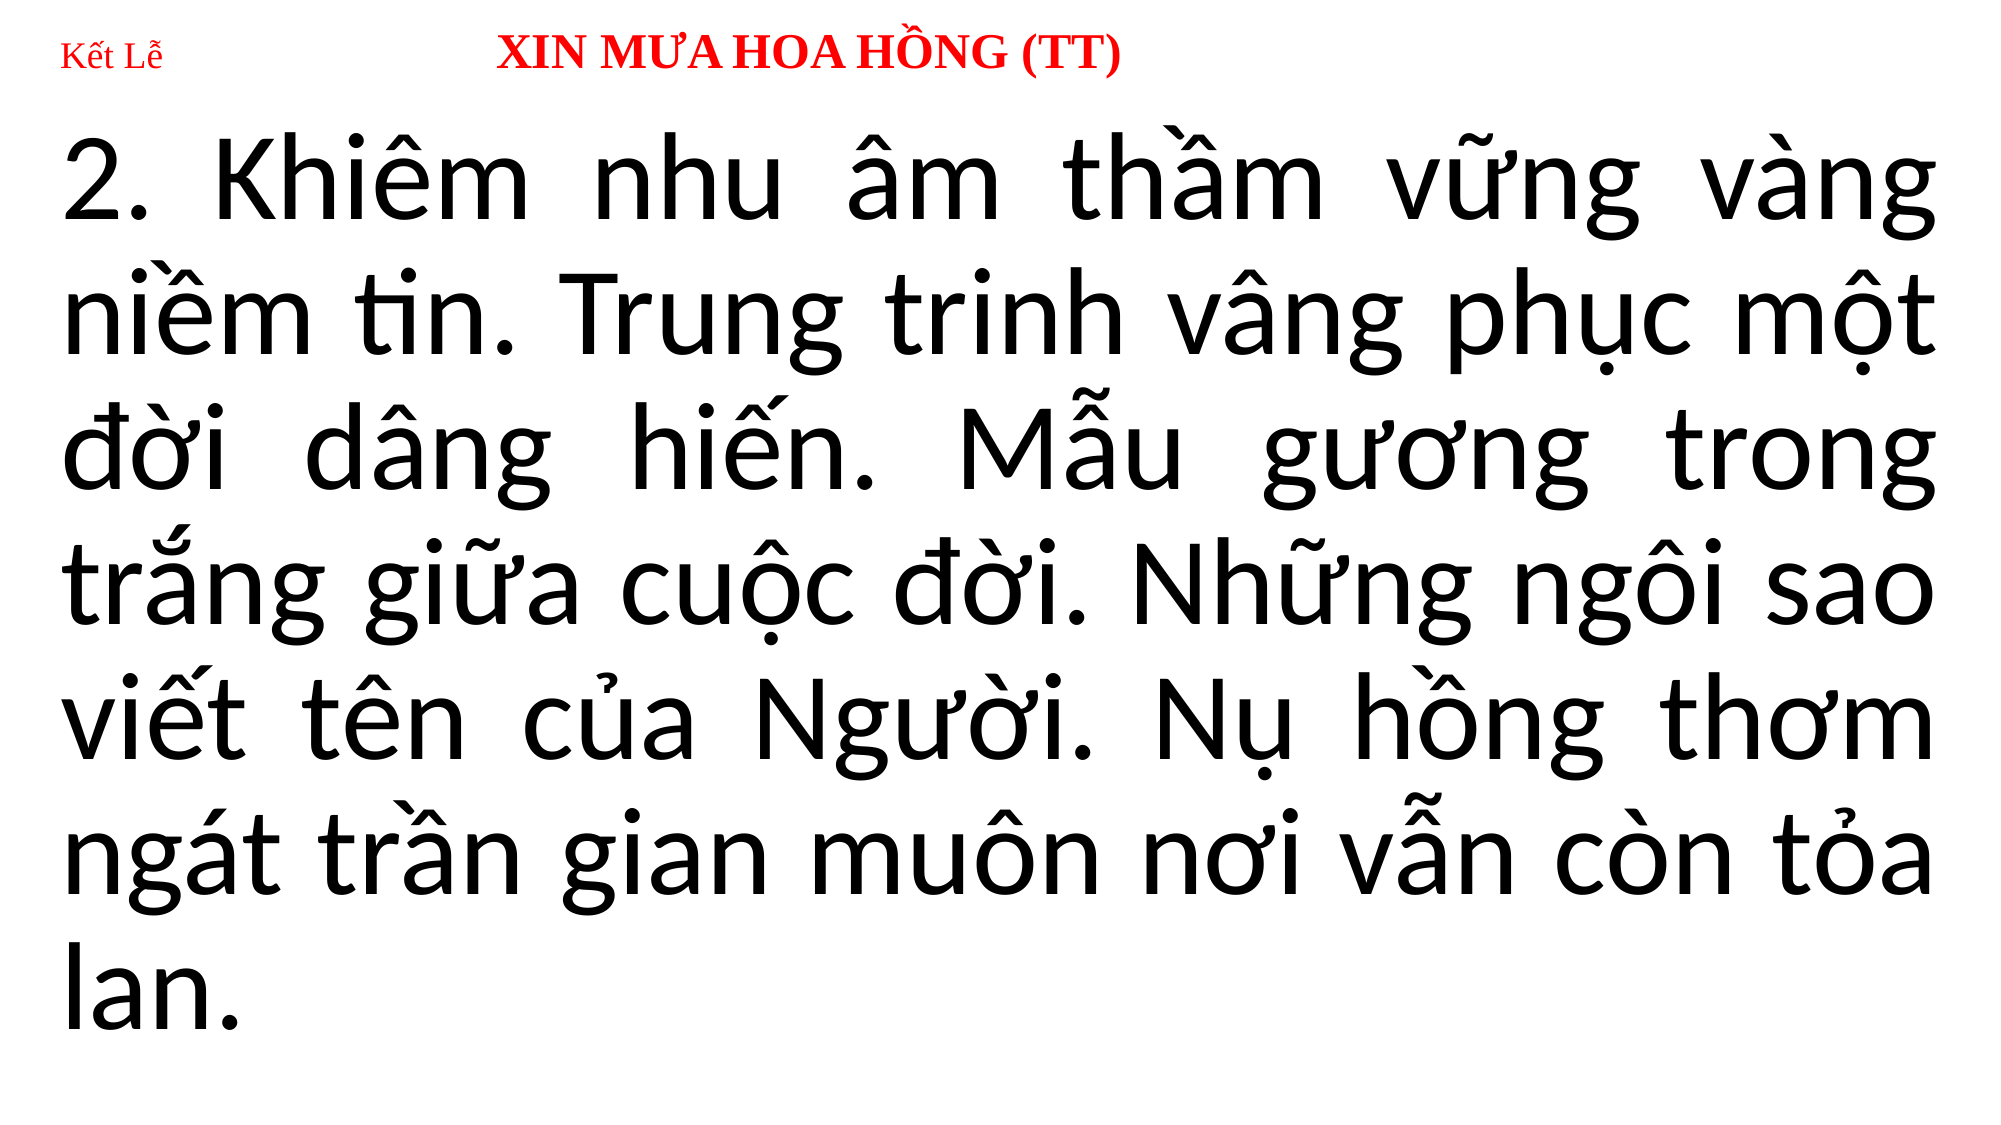

# Kết Lễ                                   XIN MƯA HOA HỒNG (TT)
2. Khiêm nhu âm thầm vững vàng niềm tin. Trung trinh vâng phục một đời dâng hiến. Mẫu gương trong trắng giữa cuộc đời. Những ngôi sao viết tên của Người. Nụ hồng thơm ngát trần gian muôn nơi vẫn còn tỏa lan.